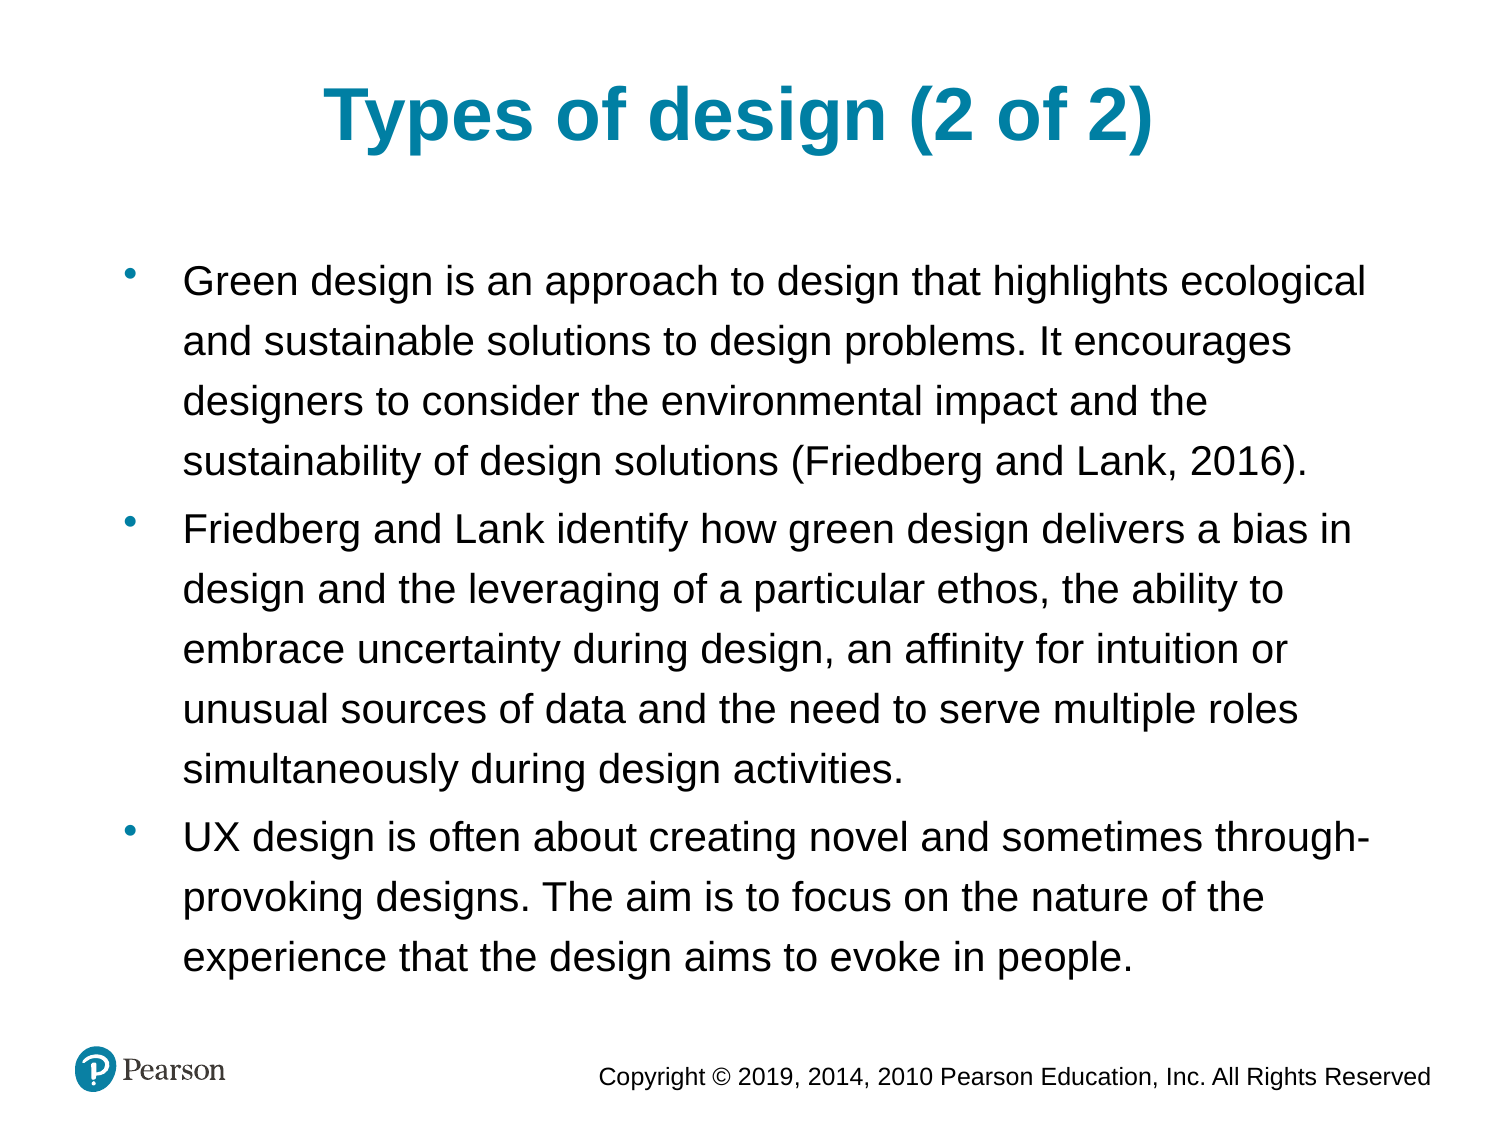

Types of design (2 of 2)
Green design is an approach to design that highlights ecological and sustainable solutions to design problems. It encourages designers to consider the environmental impact and the sustainability of design solutions (Friedberg and Lank, 2016).
Friedberg and Lank identify how green design delivers a bias in design and the leveraging of a particular ethos, the ability to embrace uncertainty during design, an affinity for intuition or unusual sources of data and the need to serve multiple roles simultaneously during design activities.
UX design is often about creating novel and sometimes through-provoking designs. The aim is to focus on the nature of the experience that the design aims to evoke in people.